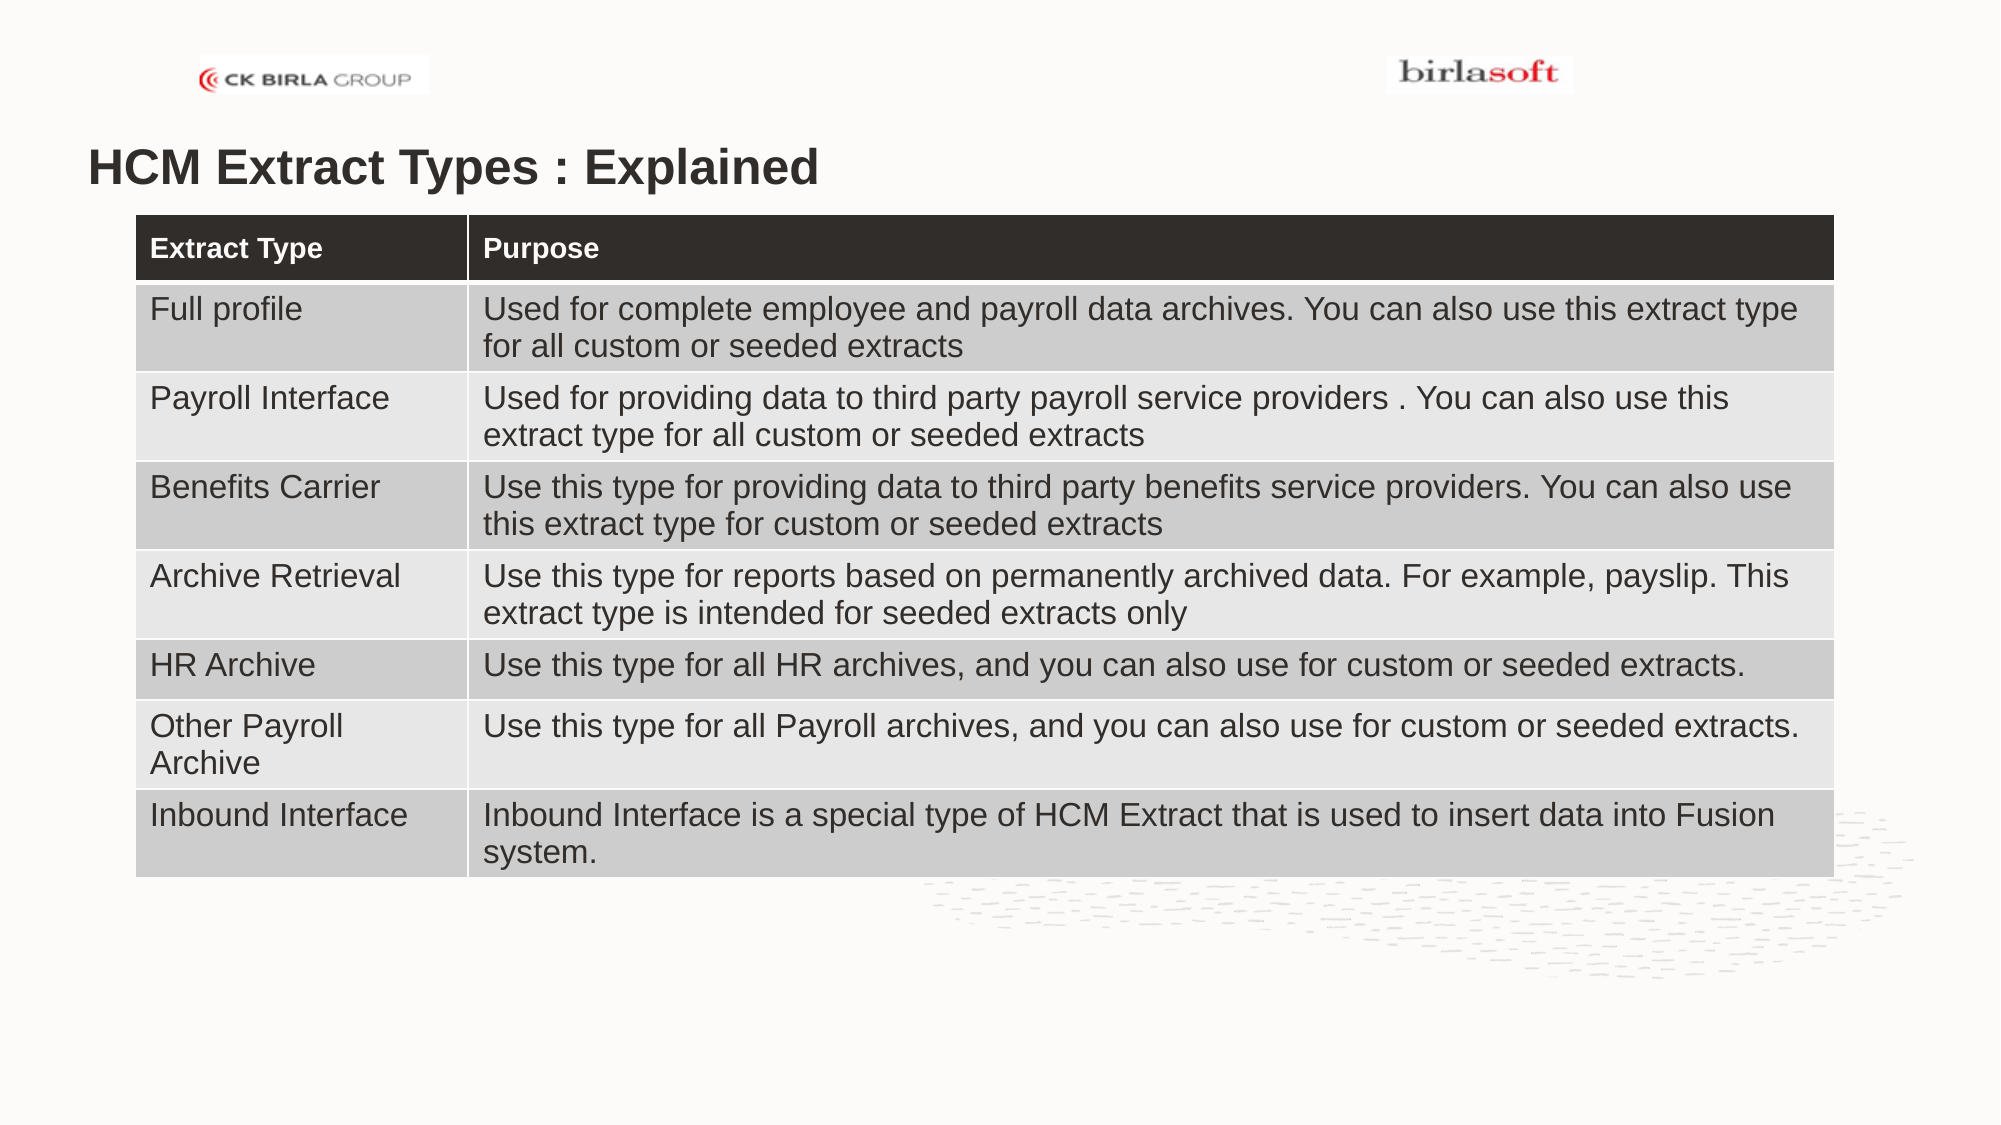

# HCM Extract Types : Explained
| Extract Type | Purpose |
| --- | --- |
| Full profile | Used for complete employee and payroll data archives. You can also use this extract type for all custom or seeded extracts |
| Payroll Interface | Used for providing data to third party payroll service providers . You can also use this extract type for all custom or seeded extracts |
| Benefits Carrier | Use this type for providing data to third party benefits service providers. You can also use this extract type for custom or seeded extracts |
| Archive Retrieval | Use this type for reports based on permanently archived data. For example, payslip. This extract type is intended for seeded extracts only |
| HR Archive | Use this type for all HR archives, and you can also use for custom or seeded extracts. |
| Other Payroll Archive | Use this type for all Payroll archives, and you can also use for custom or seeded extracts. |
| Inbound Interface | Inbound Interface is a special type of HCM Extract that is used to insert data into Fusion system. |